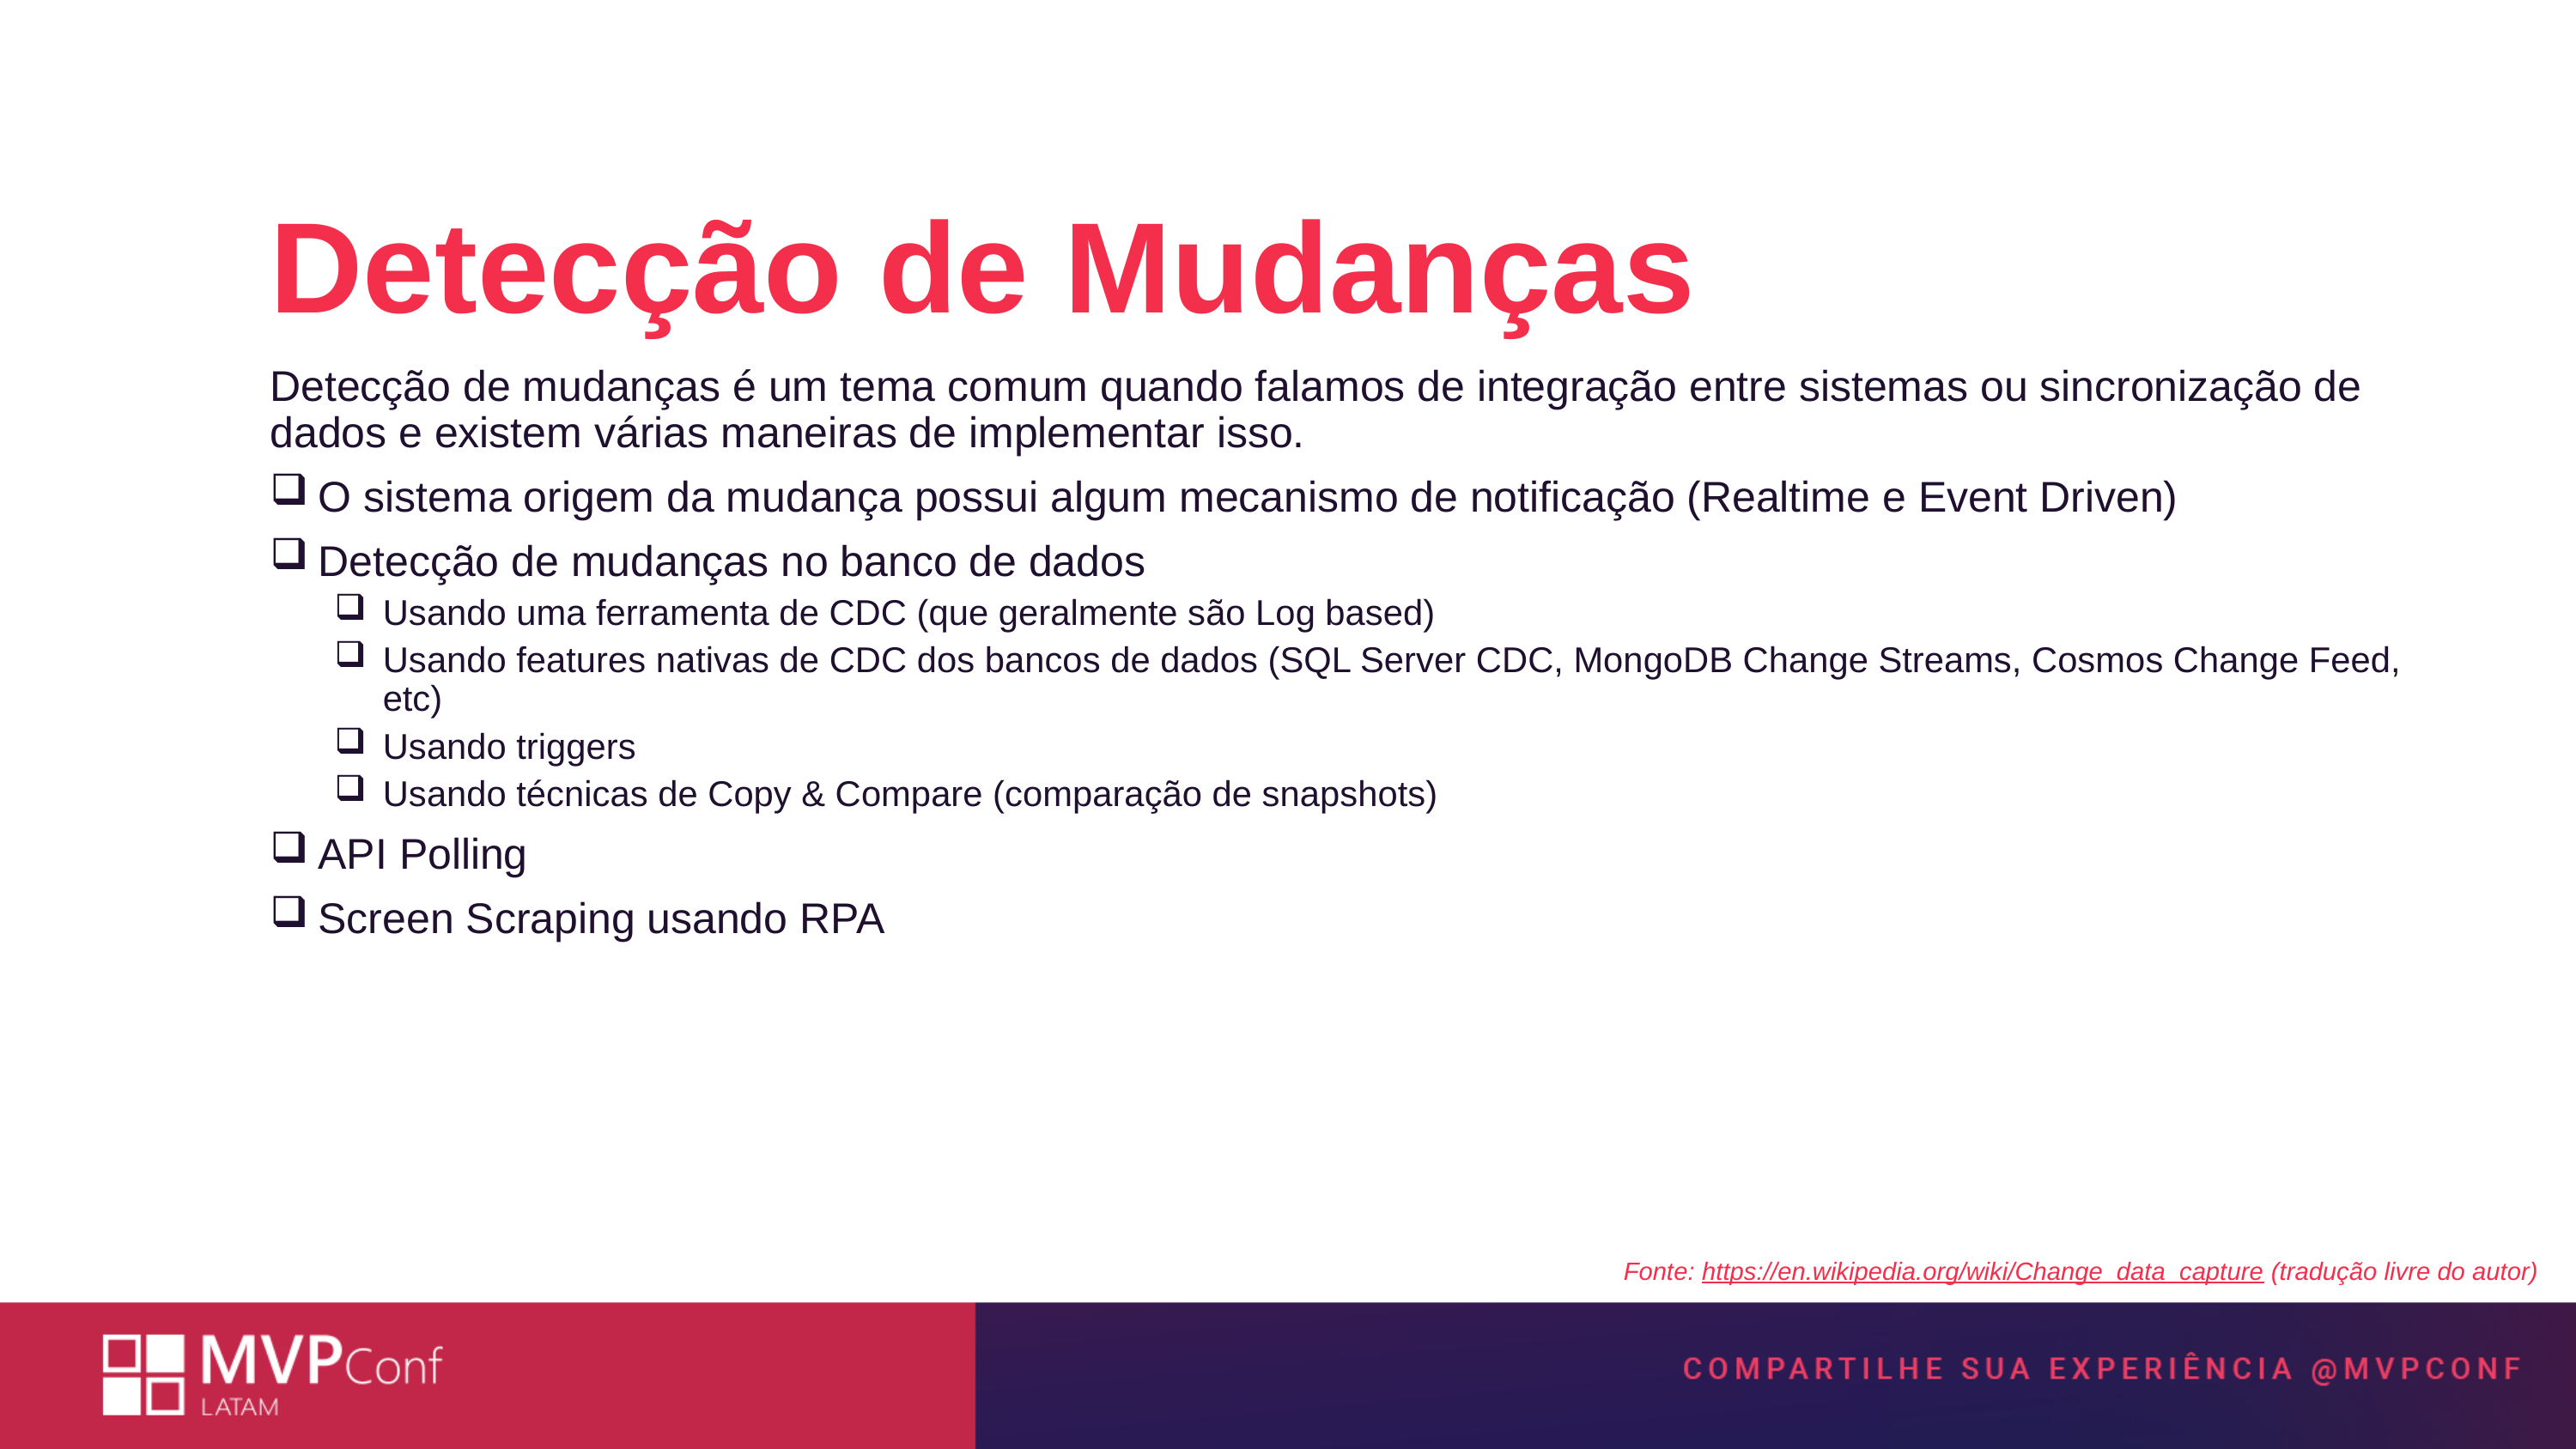

Detecção de Mudanças
Detecção de mudanças é um tema comum quando falamos de integração entre sistemas ou sincronização de dados e existem várias maneiras de implementar isso.
O sistema origem da mudança possui algum mecanismo de notificação (Realtime e Event Driven)
Detecção de mudanças no banco de dados
Usando uma ferramenta de CDC (que geralmente são Log based)
Usando features nativas de CDC dos bancos de dados (SQL Server CDC, MongoDB Change Streams, Cosmos Change Feed, etc)
Usando triggers
Usando técnicas de Copy & Compare (comparação de snapshots)
API Polling
Screen Scraping usando RPA
INSIRA A TECNOLOGIA MICROSOFT AQUI
Fonte: https://en.wikipedia.org/wiki/Change_data_capture (tradução livre do autor)